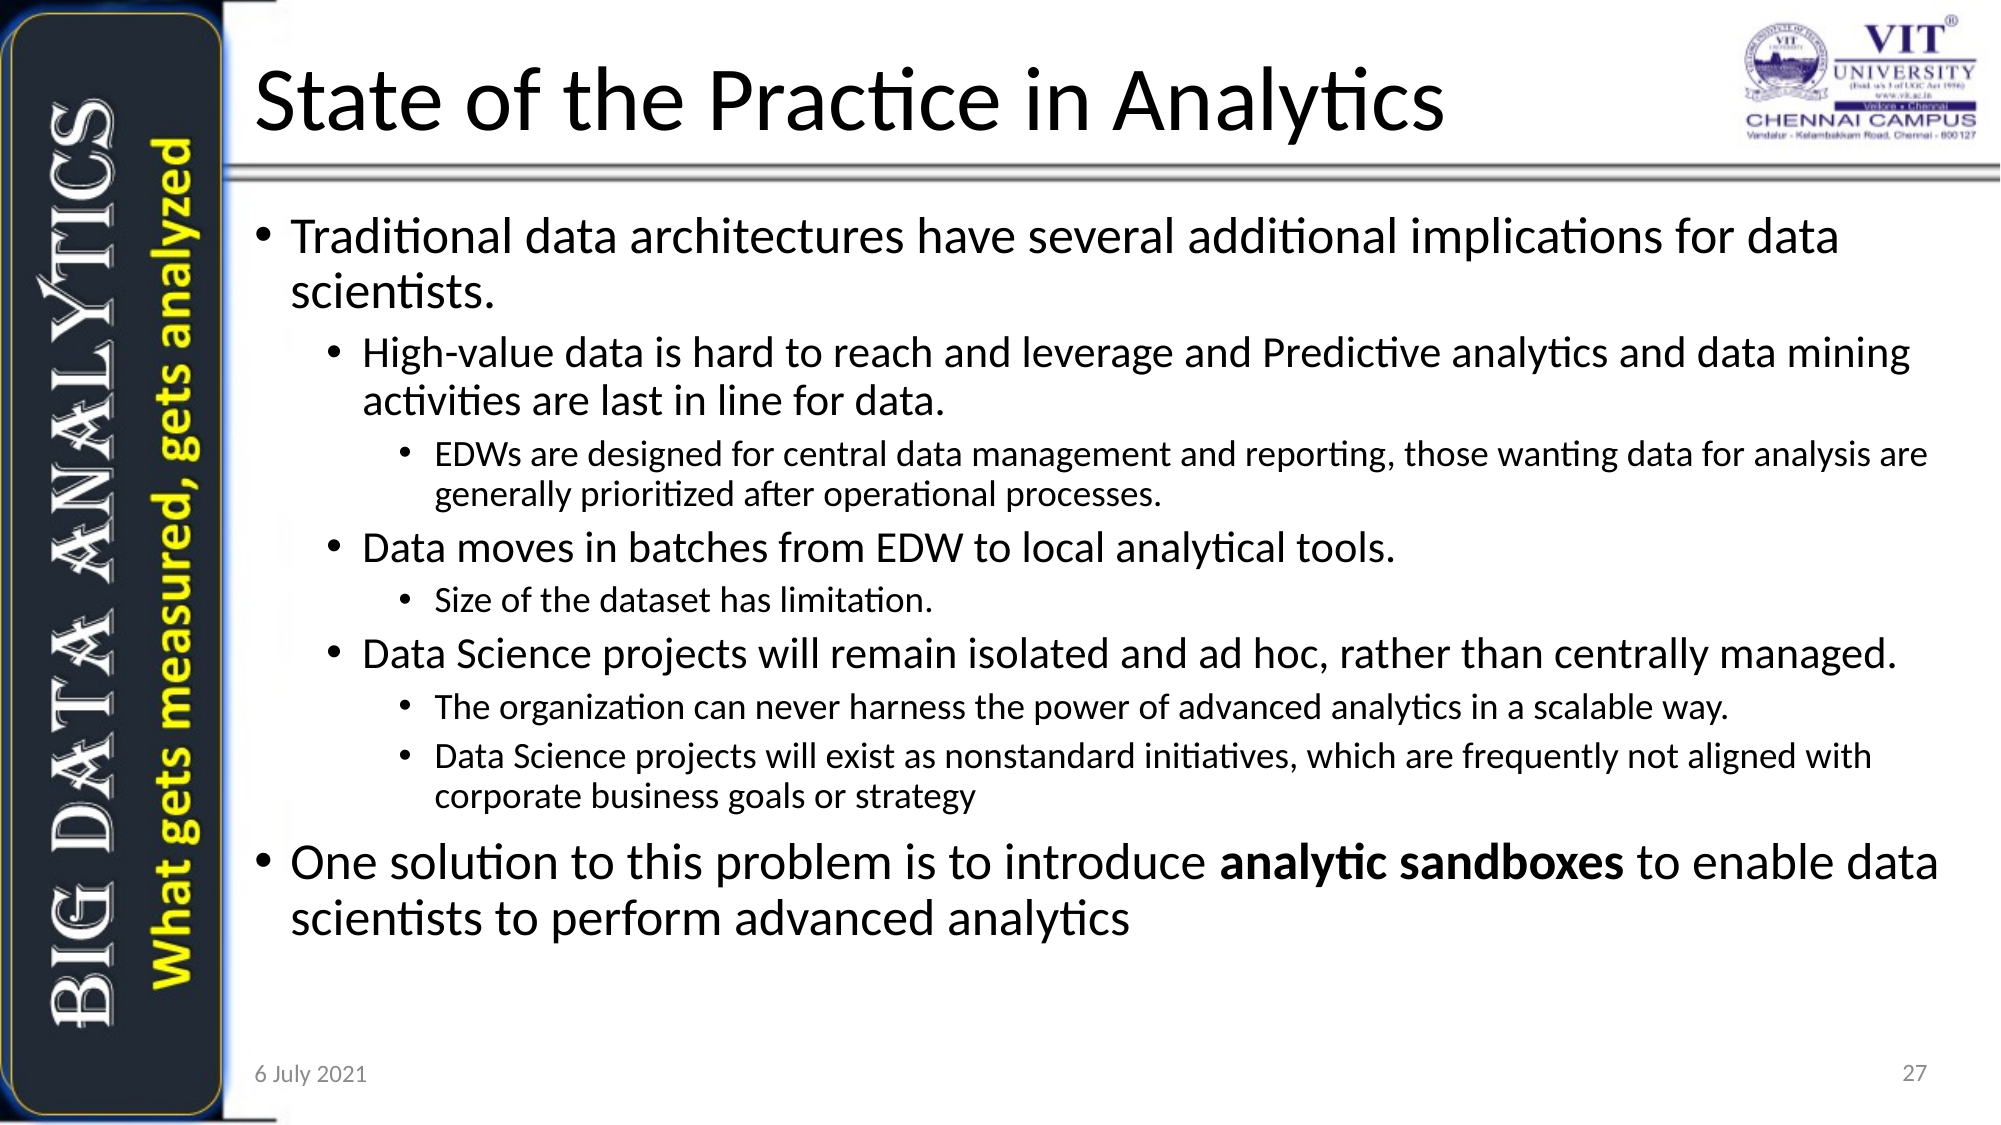

# State of the Practice in Analytics
Traditional data architectures have several additional implications for data scientists.
High-value data is hard to reach and leverage and Predictive analytics and data mining activities are last in line for data.
EDWs are designed for central data management and reporting, those wanting data for analysis are generally prioritized after operational processes.
Data moves in batches from EDW to local analytical tools.
Size of the dataset has limitation.
Data Science projects will remain isolated and ad hoc, rather than centrally managed.
The organization can never harness the power of advanced analytics in a scalable way.
Data Science projects will exist as nonstandard initiatives, which are frequently not aligned with corporate business goals or strategy
One solution to this problem is to introduce analytic sandboxes to enable data scientists to perform advanced analytics
27
6 July 2021